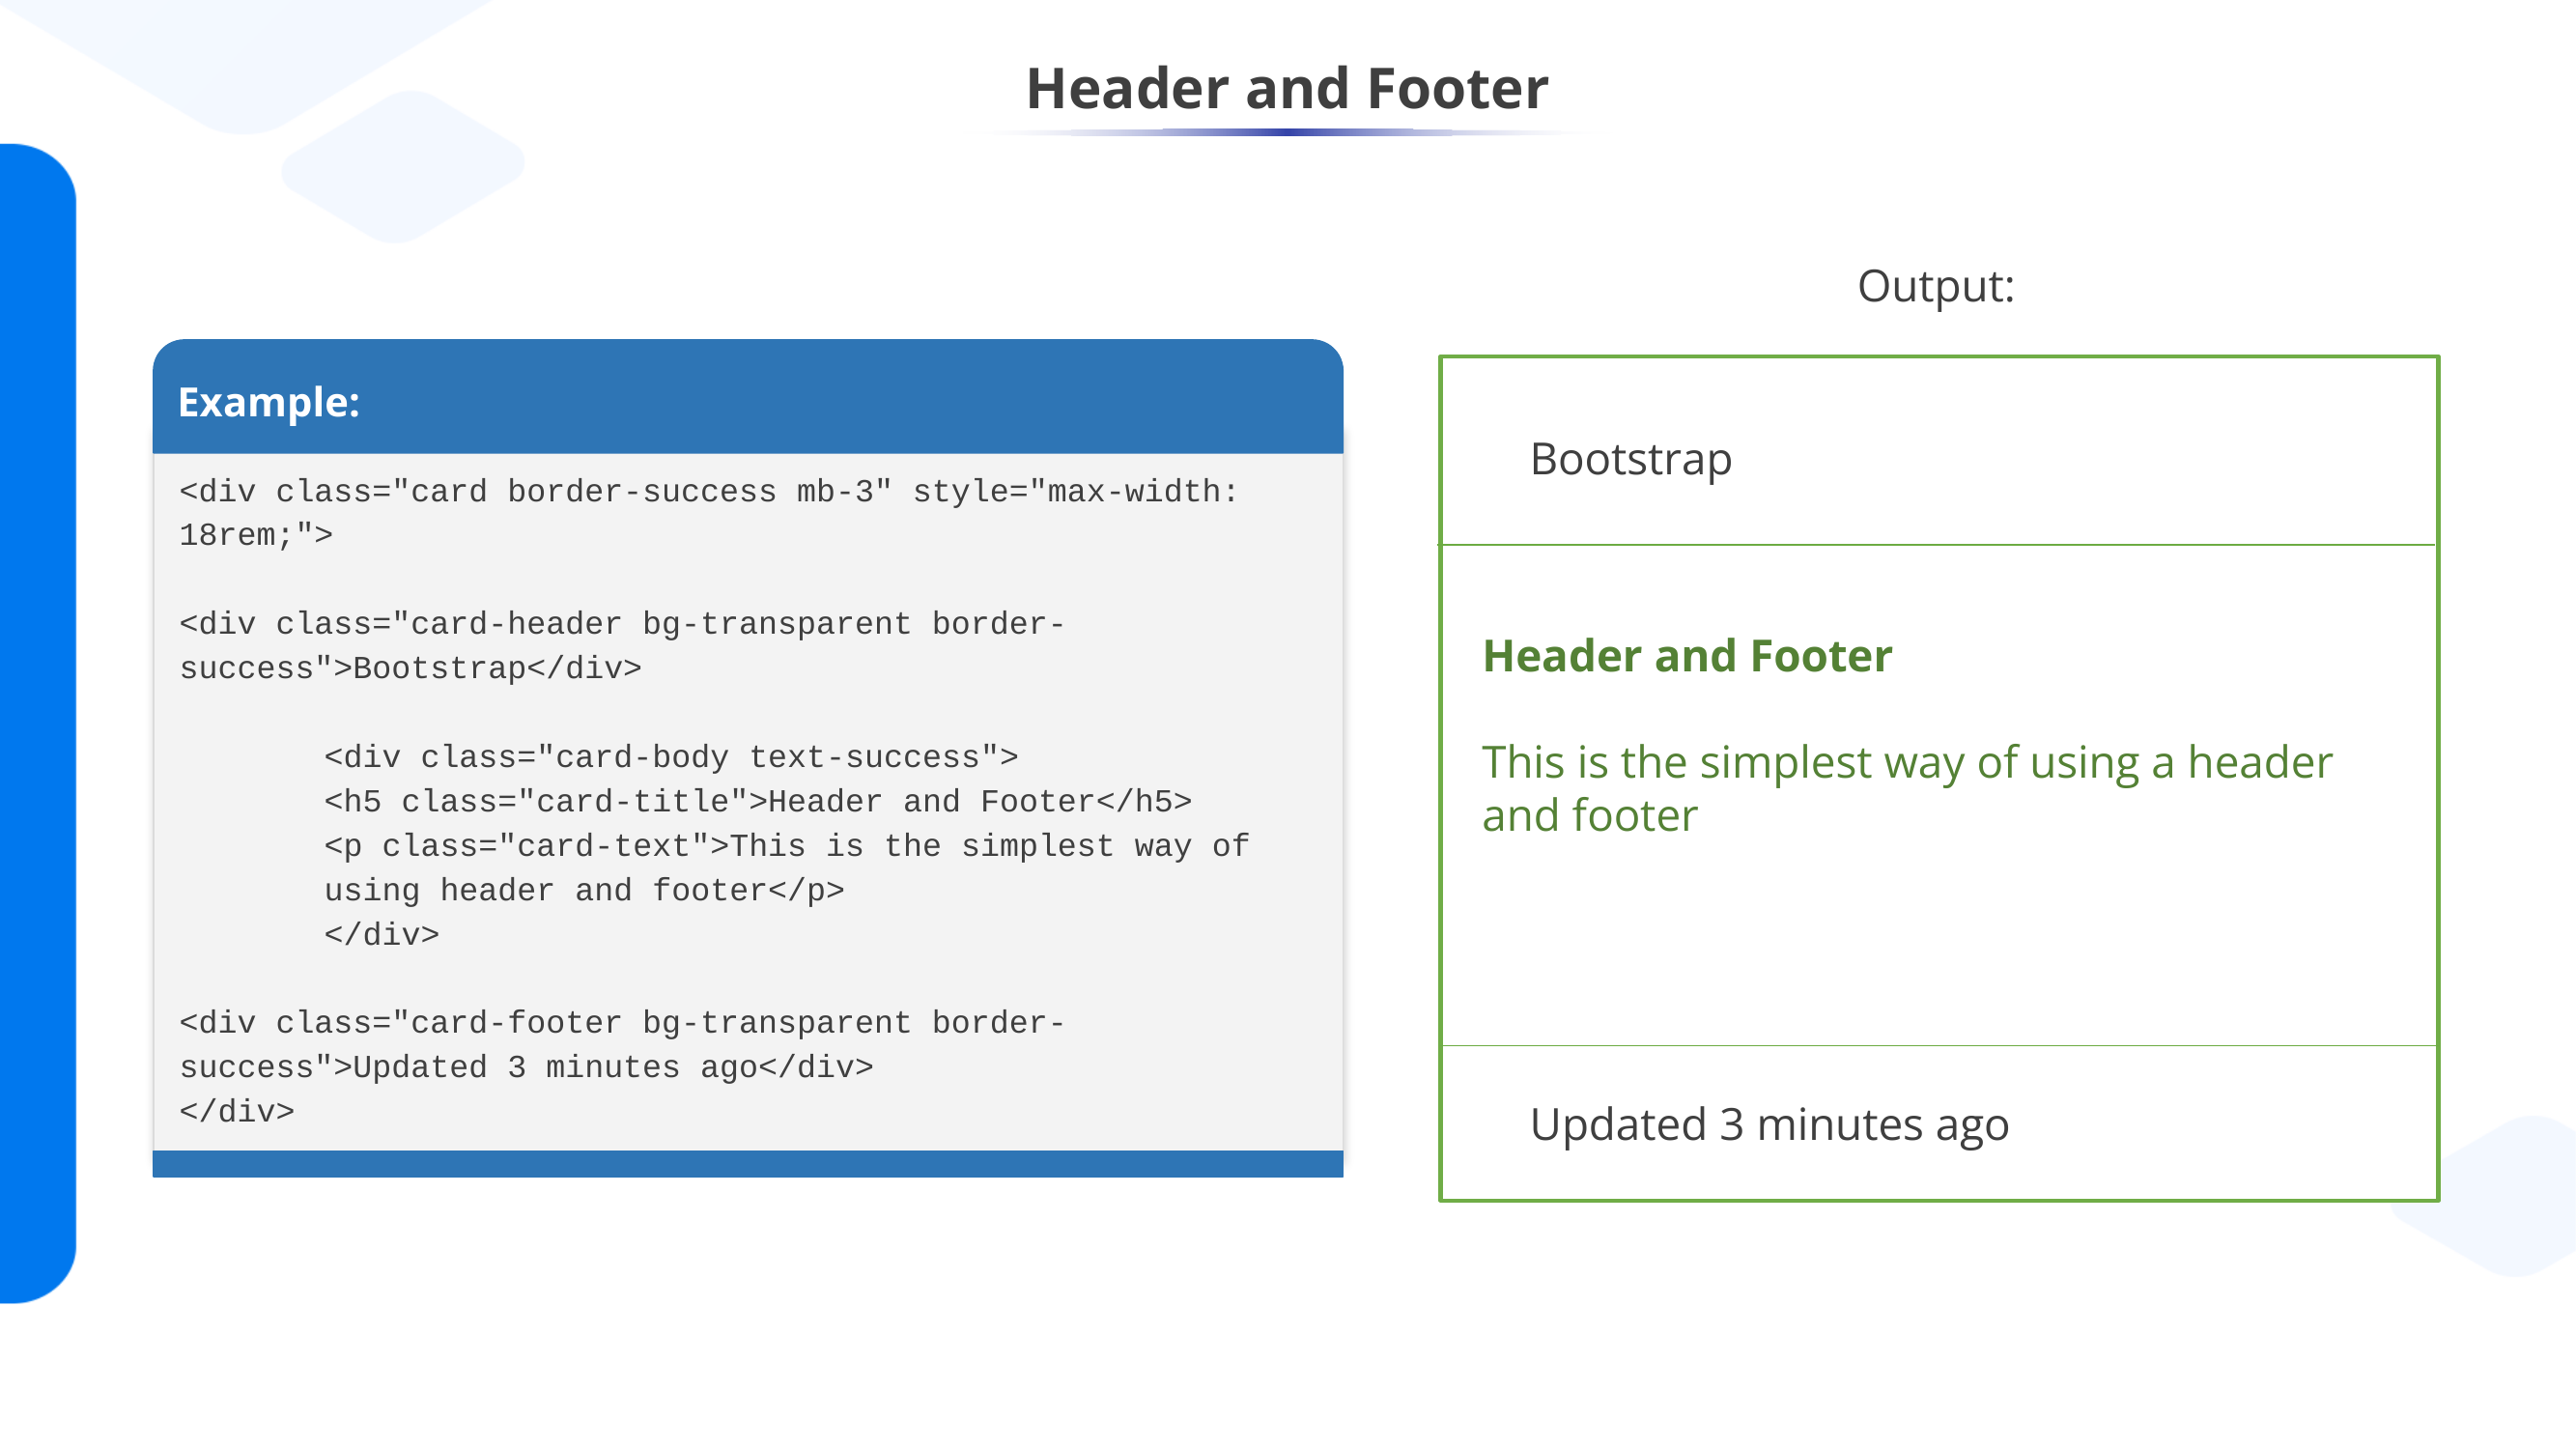

# Header and Footer

Output:
Example:
<div class="card border-success mb-3" style="max-width: 18rem;">

<div class="card-header bg-transparent border-	success">Bootstrap</div>

	<div class="card-body text-success">
  	<h5 class="card-title">Header and Footer</h5>
    	<p class="card-text">This is the simplest way of 	using header and footer</p>
	</div>

<div class="card-footer bg-transparent border-success">Updated 3 minutes ago</div>
</div>

Bootstrap
Header and Footer

This is the simplest way of using a header and footer
Updated 3 minutes ago